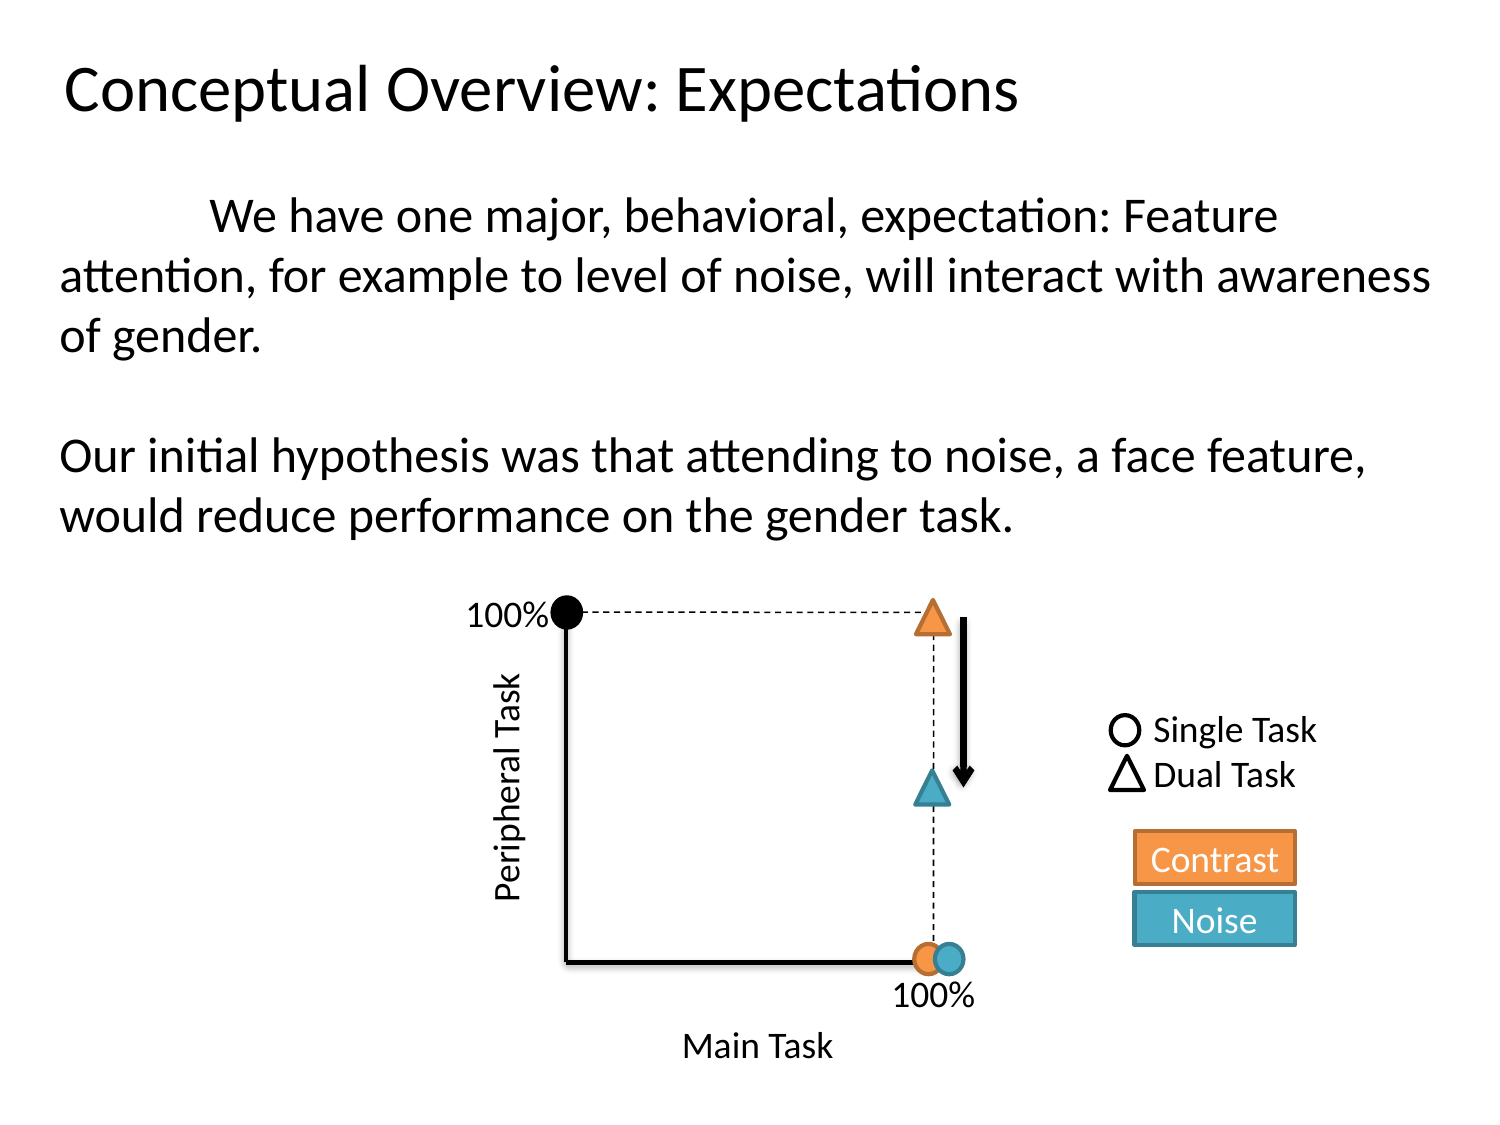

Conceptual Overview: Expectations
 	We have one major, behavioral, expectation: Feature attention, for example to level of noise, will interact with awareness of gender.

Our initial hypothesis was that attending to noise, a face feature, would reduce performance on the gender task.
100%

Single Task
Dual Task

Peripheral Task

Contrast
Noise

100%

Main Task